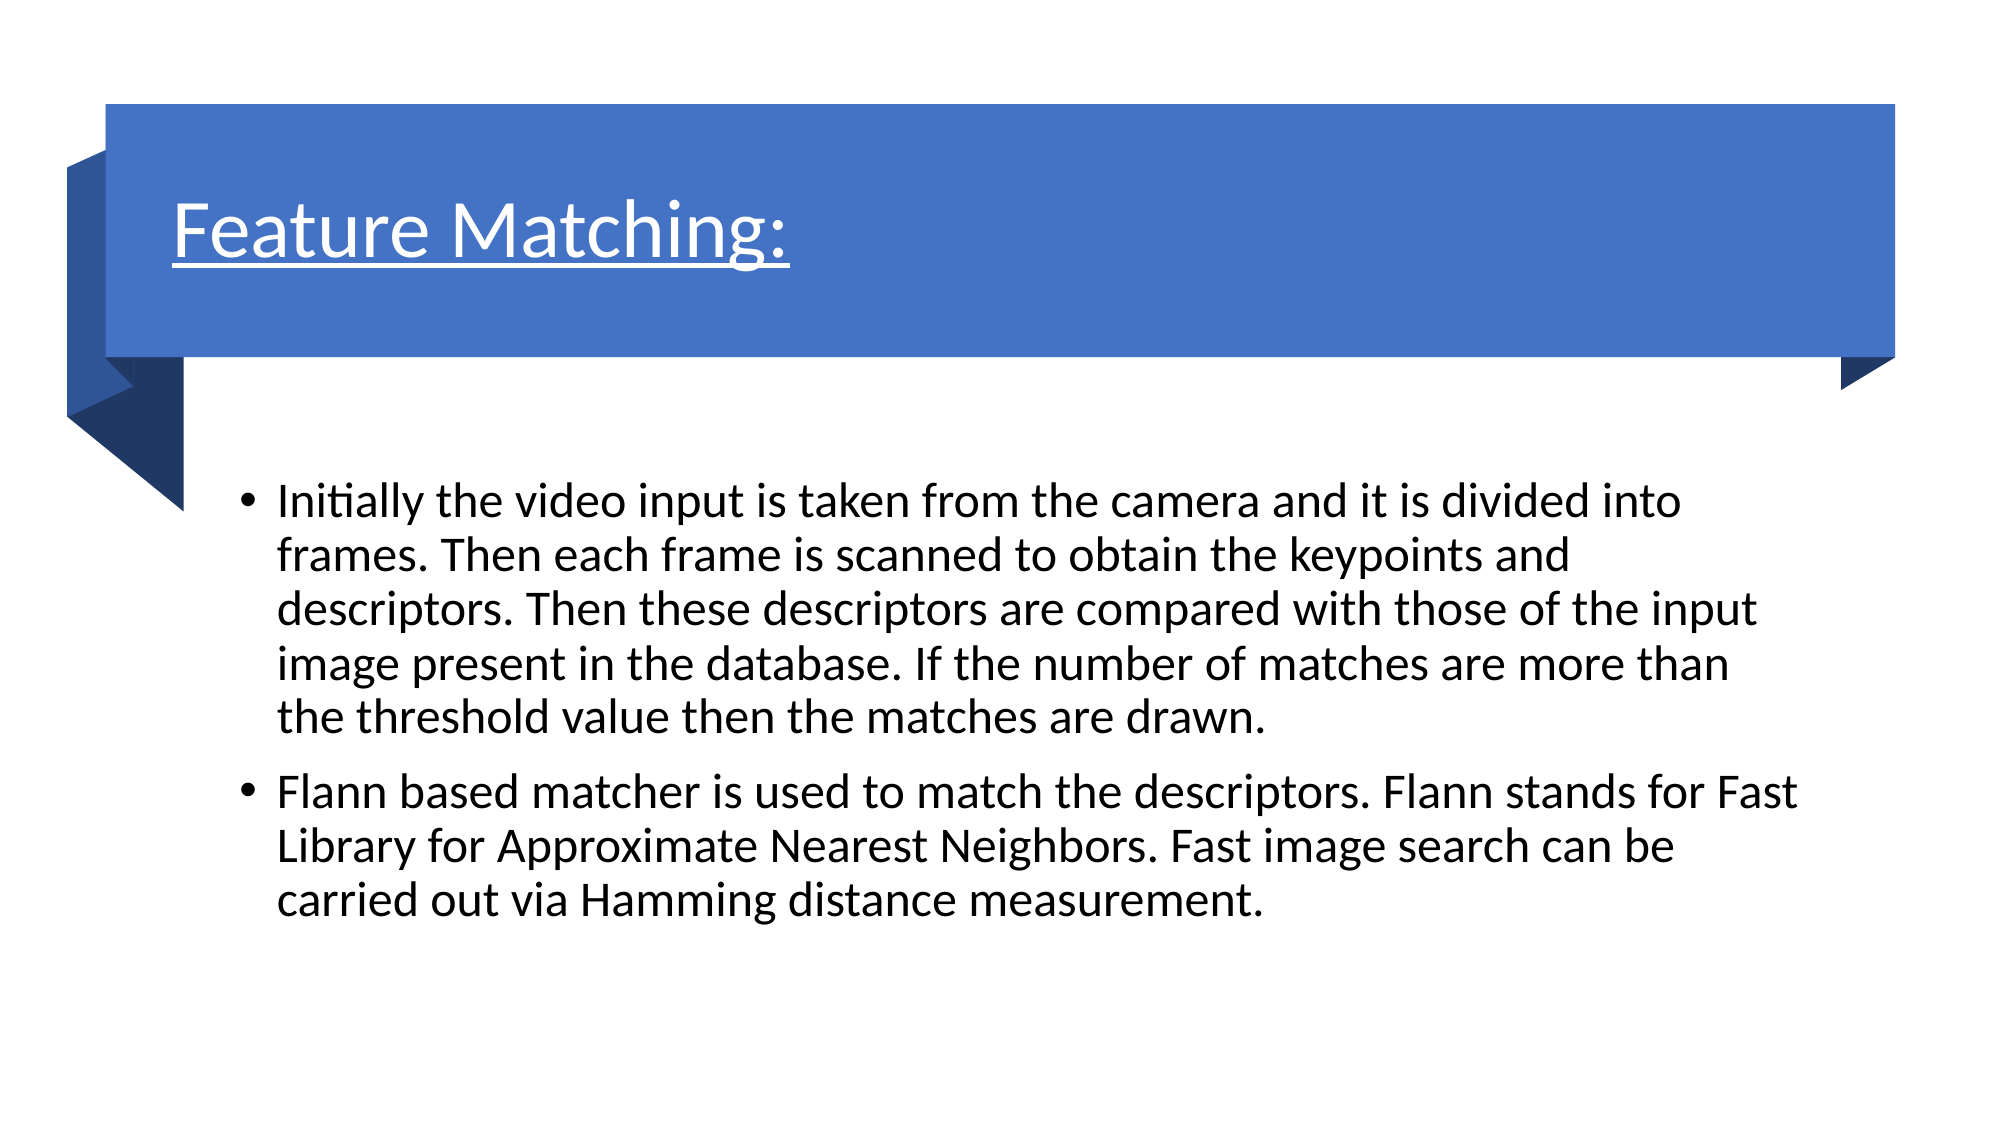

# Feature Matching:

Initially the video input is taken from the camera and it is divided into frames. Then each frame is scanned to obtain the keypoints and descriptors. Then these descriptors are compared with those of the input image present in the database. If the number of matches are more than the threshold value then the matches are drawn.
Flann based matcher is used to match the descriptors. Flann stands for Fast Library for Approximate Nearest Neighbors. Fast image search can be carried out via Hamming distance measurement.